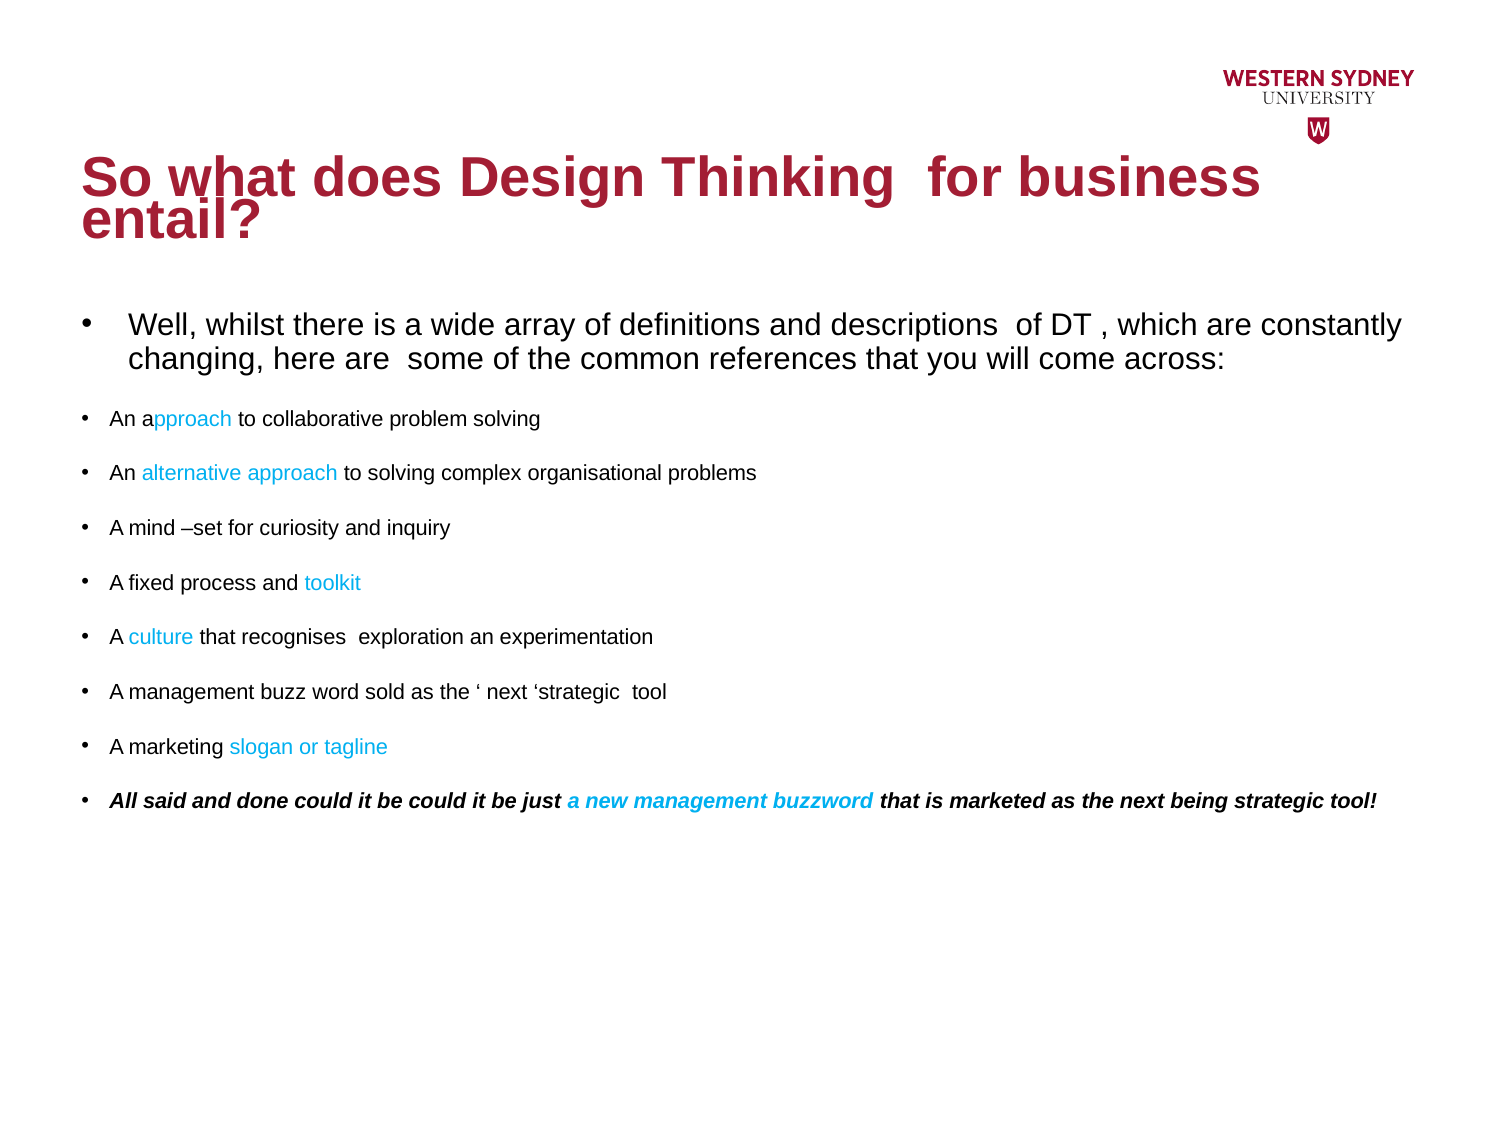

# So what does Design Thinking  for business entail?
Well, whilst there is a wide array of definitions and descriptions  of DT , which are constantly changing, here are  some of the common references that you will come across:
An approach to collaborative problem solving
An alternative approach to solving complex organisational problems
A mind –set for curiosity and inquiry
A fixed process and toolkit
A culture that recognises  exploration an experimentation
A management buzz word sold as the ‘ next ‘strategic  tool
A marketing slogan or tagline
All said and done could it be could it be just a new management buzzword that is marketed as the next being strategic tool!